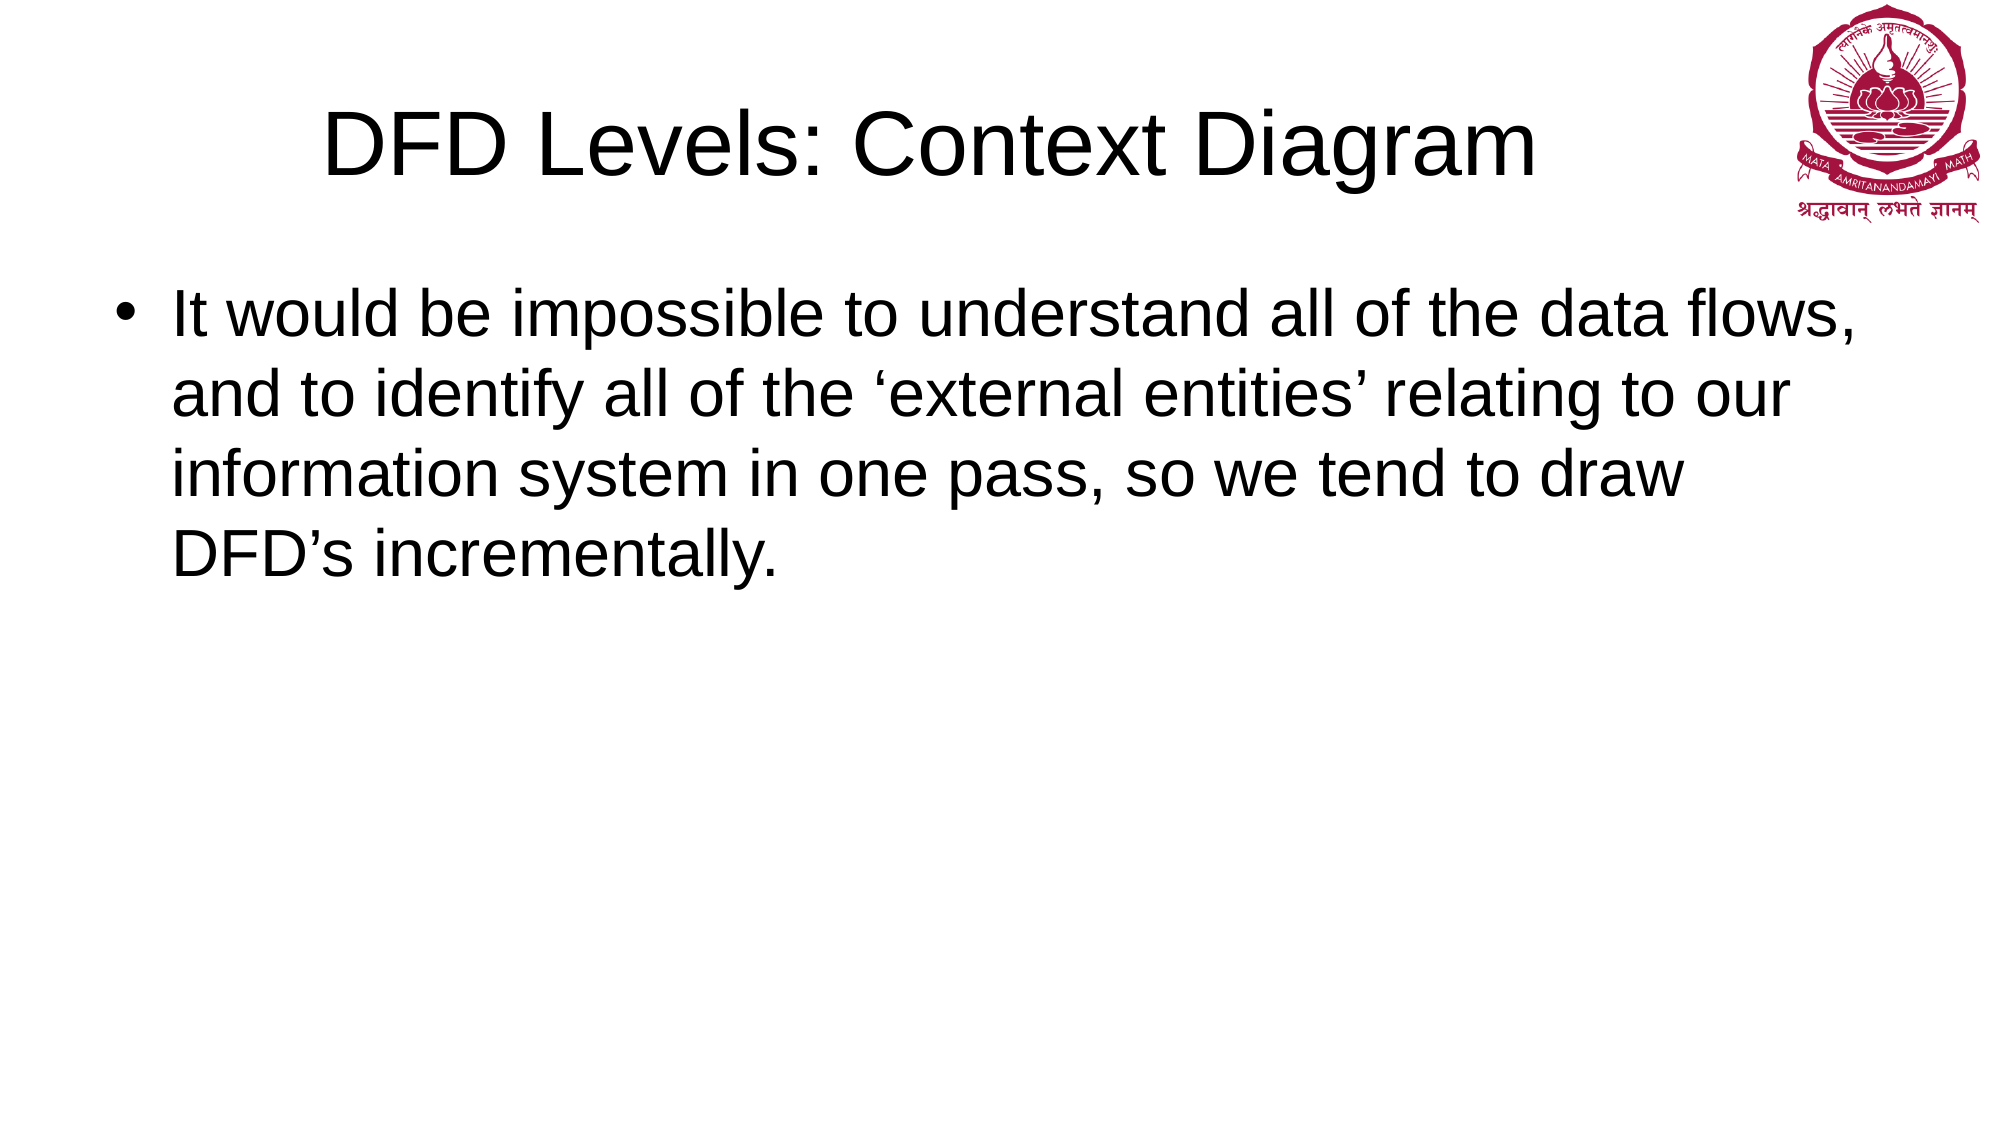

# DFD Levels: Context Diagram
It would be impossible to understand all of the data flows, and to identify all of the ‘external entities’ relating to our information system in one pass, so we tend to draw DFD’s incrementally.